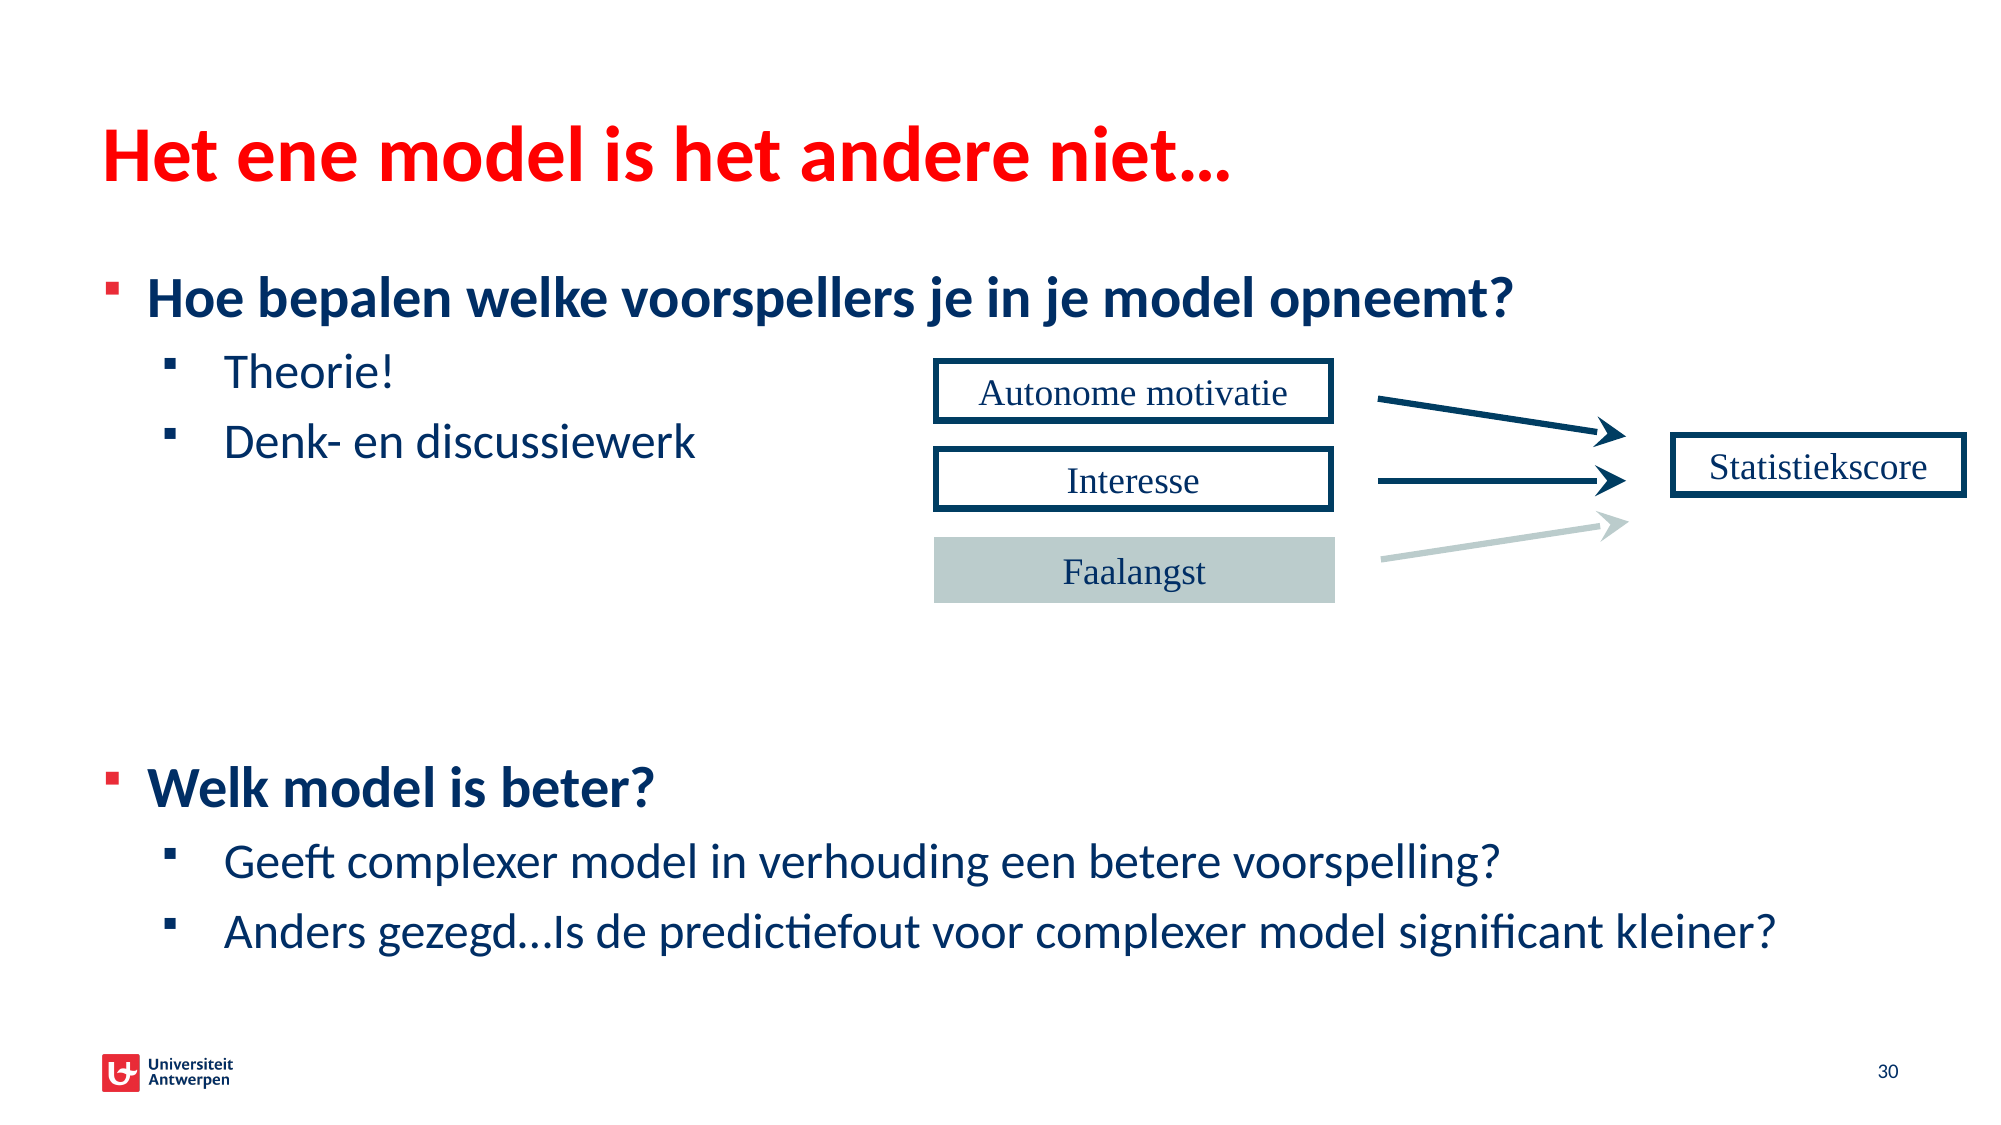

# Het ene model is het andere niet…
Hoe bepalen welke voorspellers je in je model opneemt?
Theorie!
Denk- en discussiewerk

Welk model is beter?
Geeft complexer model in verhouding een betere voorspelling?
Anders gezegd…Is de predictiefout voor complexer model significant kleiner?

Autonome motivatie
Statistiekscore
Interesse
Faalangst
30